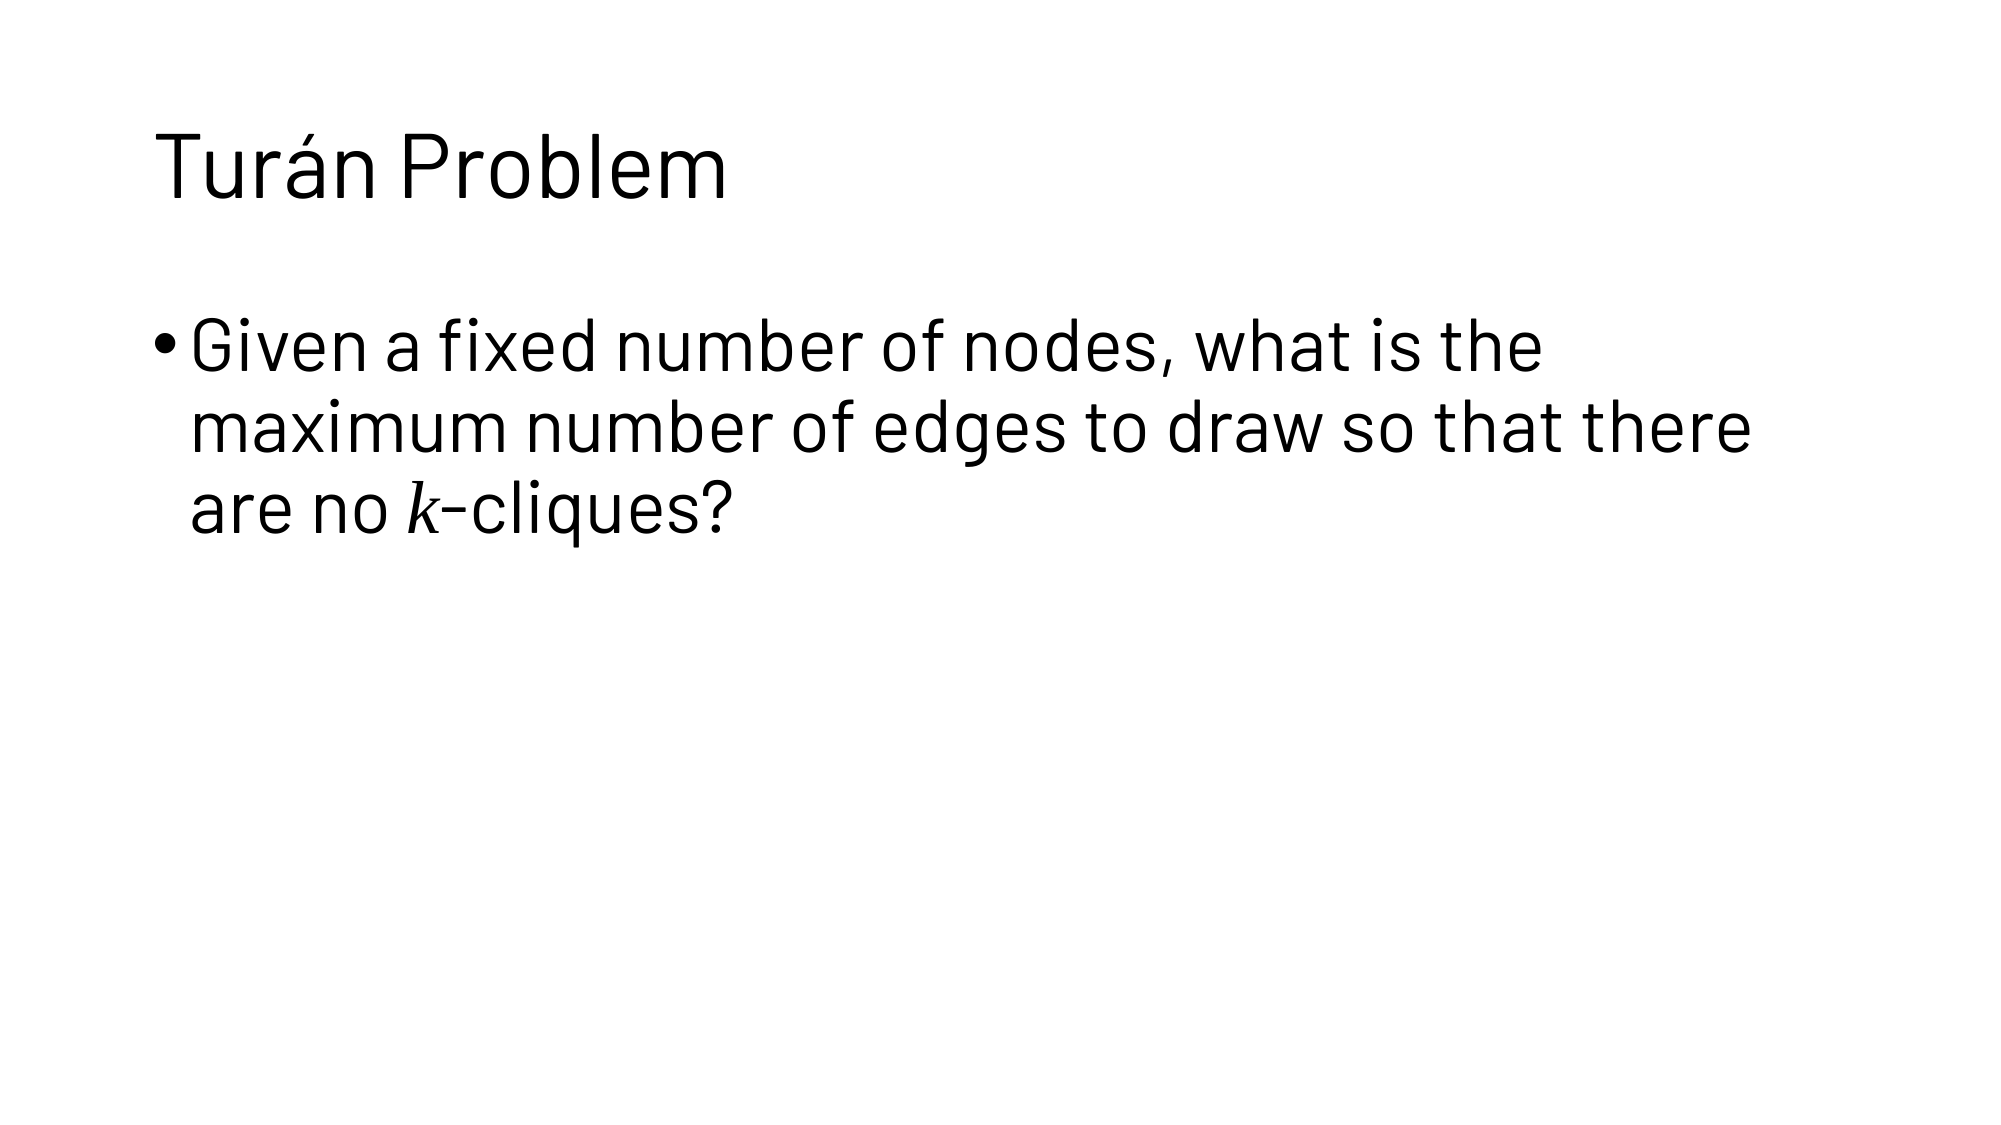

# Turán Problem
Given a fixed number of nodes, what is the maximum number of edges to draw so that there are no k-cliques?